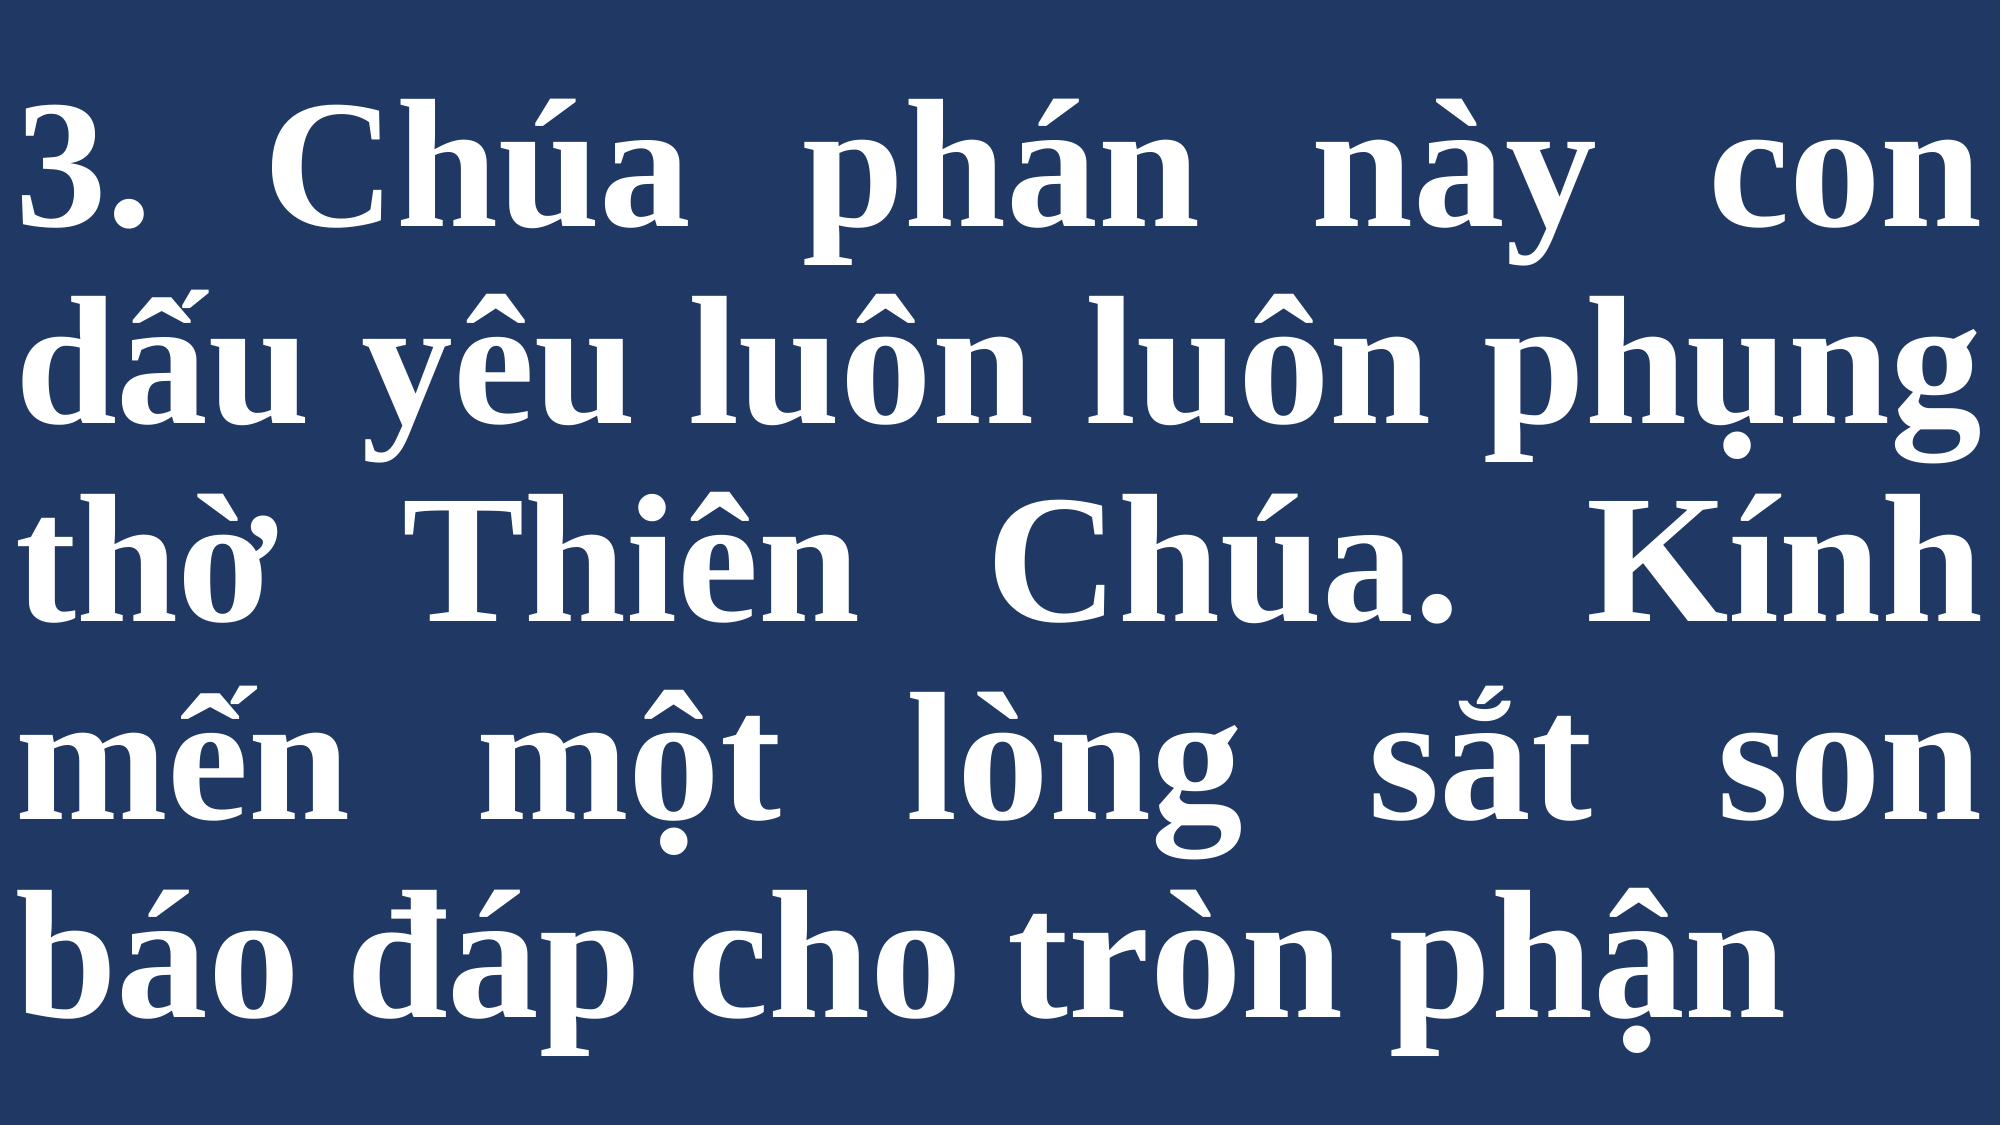

# 3. Chúa phán này con dấu yêu luôn luôn phụng thờ Thiên Chúa. Kính mến một lòng sắt son báo đáp cho tròn phận